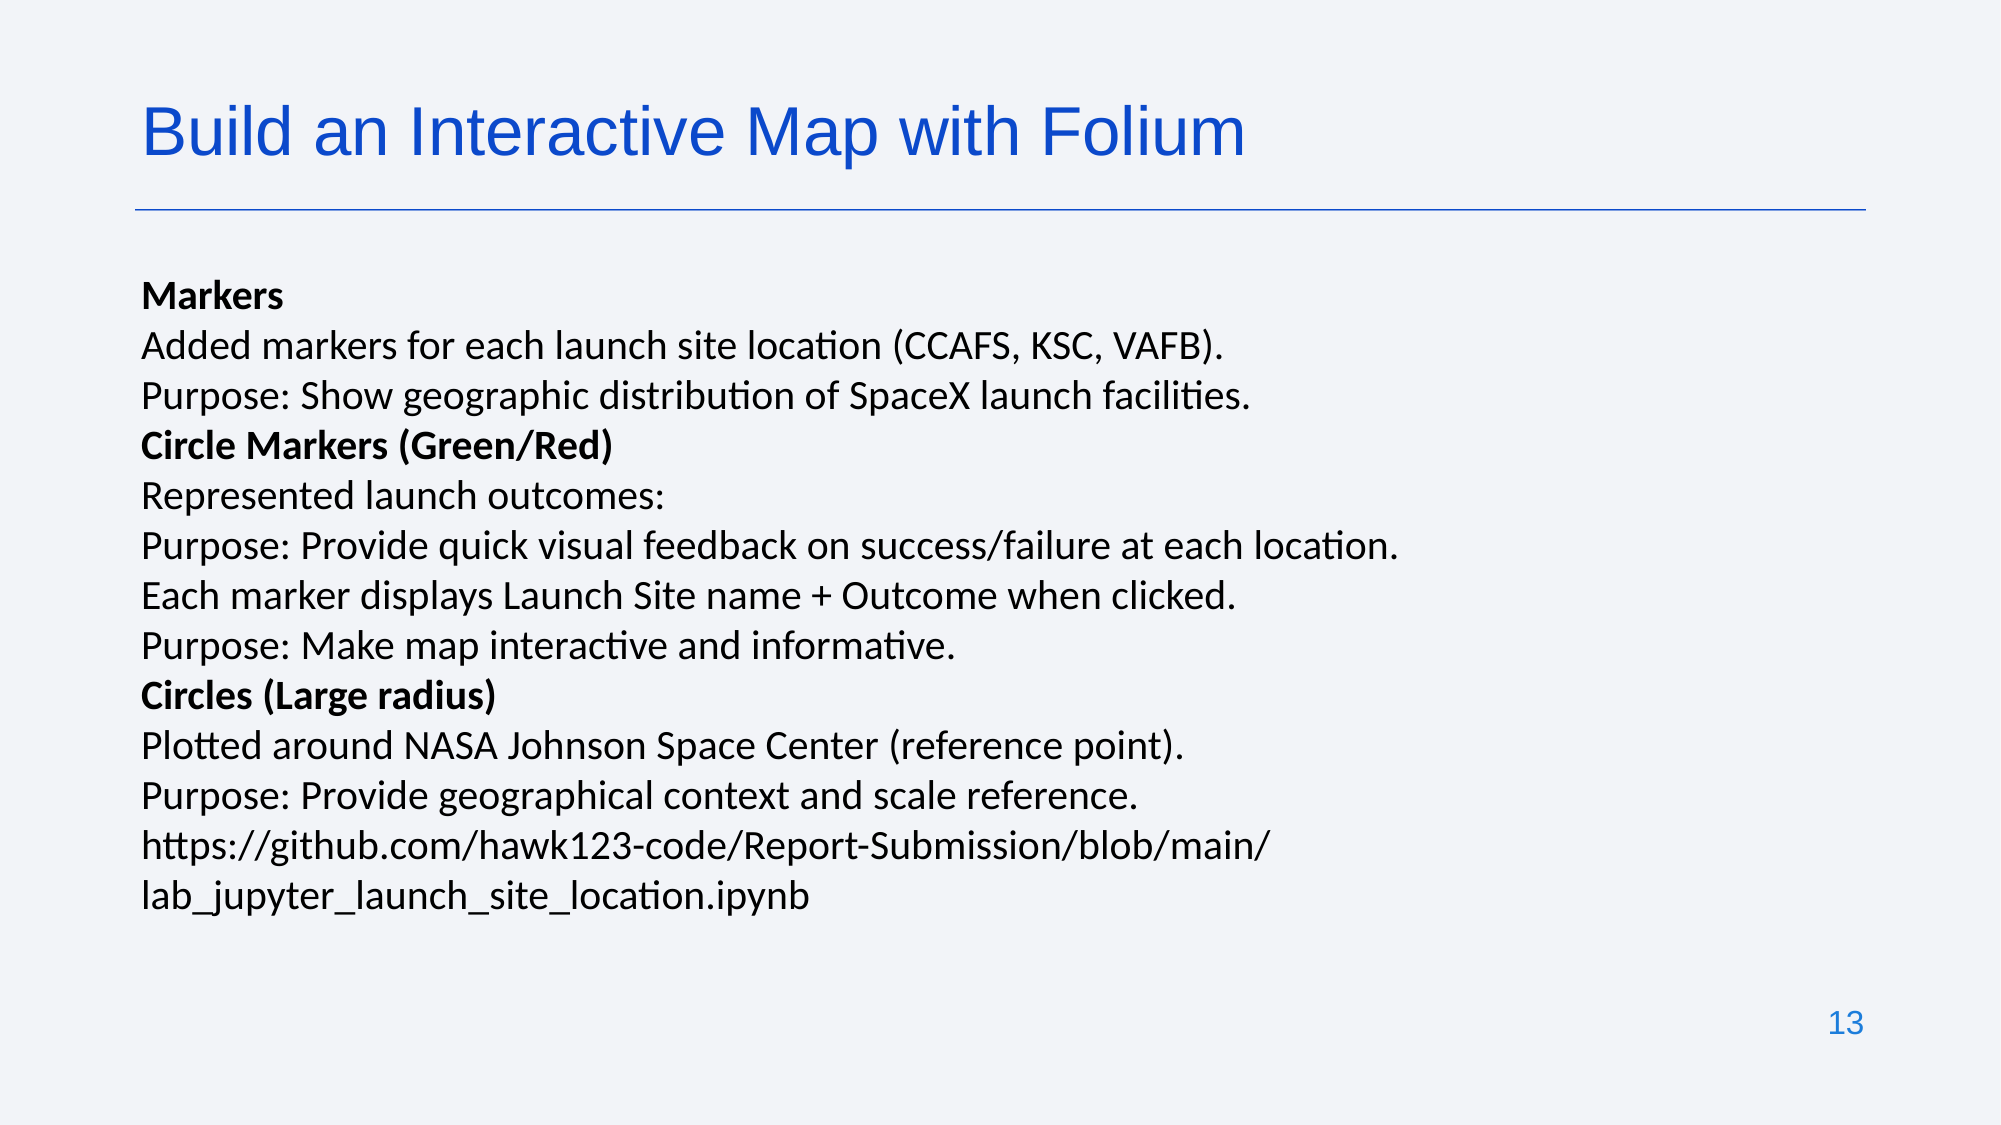

Build an Interactive Map with Folium
Markers
Added markers for each launch site location (CCAFS, KSC, VAFB).
Purpose: Show geographic distribution of SpaceX launch facilities.
Circle Markers (Green/Red)
Represented launch outcomes:
Purpose: Provide quick visual feedback on success/failure at each location.
Each marker displays Launch Site name + Outcome when clicked.
Purpose: Make map interactive and informative.
Circles (Large radius)
Plotted around NASA Johnson Space Center (reference point).
Purpose: Provide geographical context and scale reference.
https://github.com/hawk123-code/Report-Submission/blob/main/lab_jupyter_launch_site_location.ipynb

13